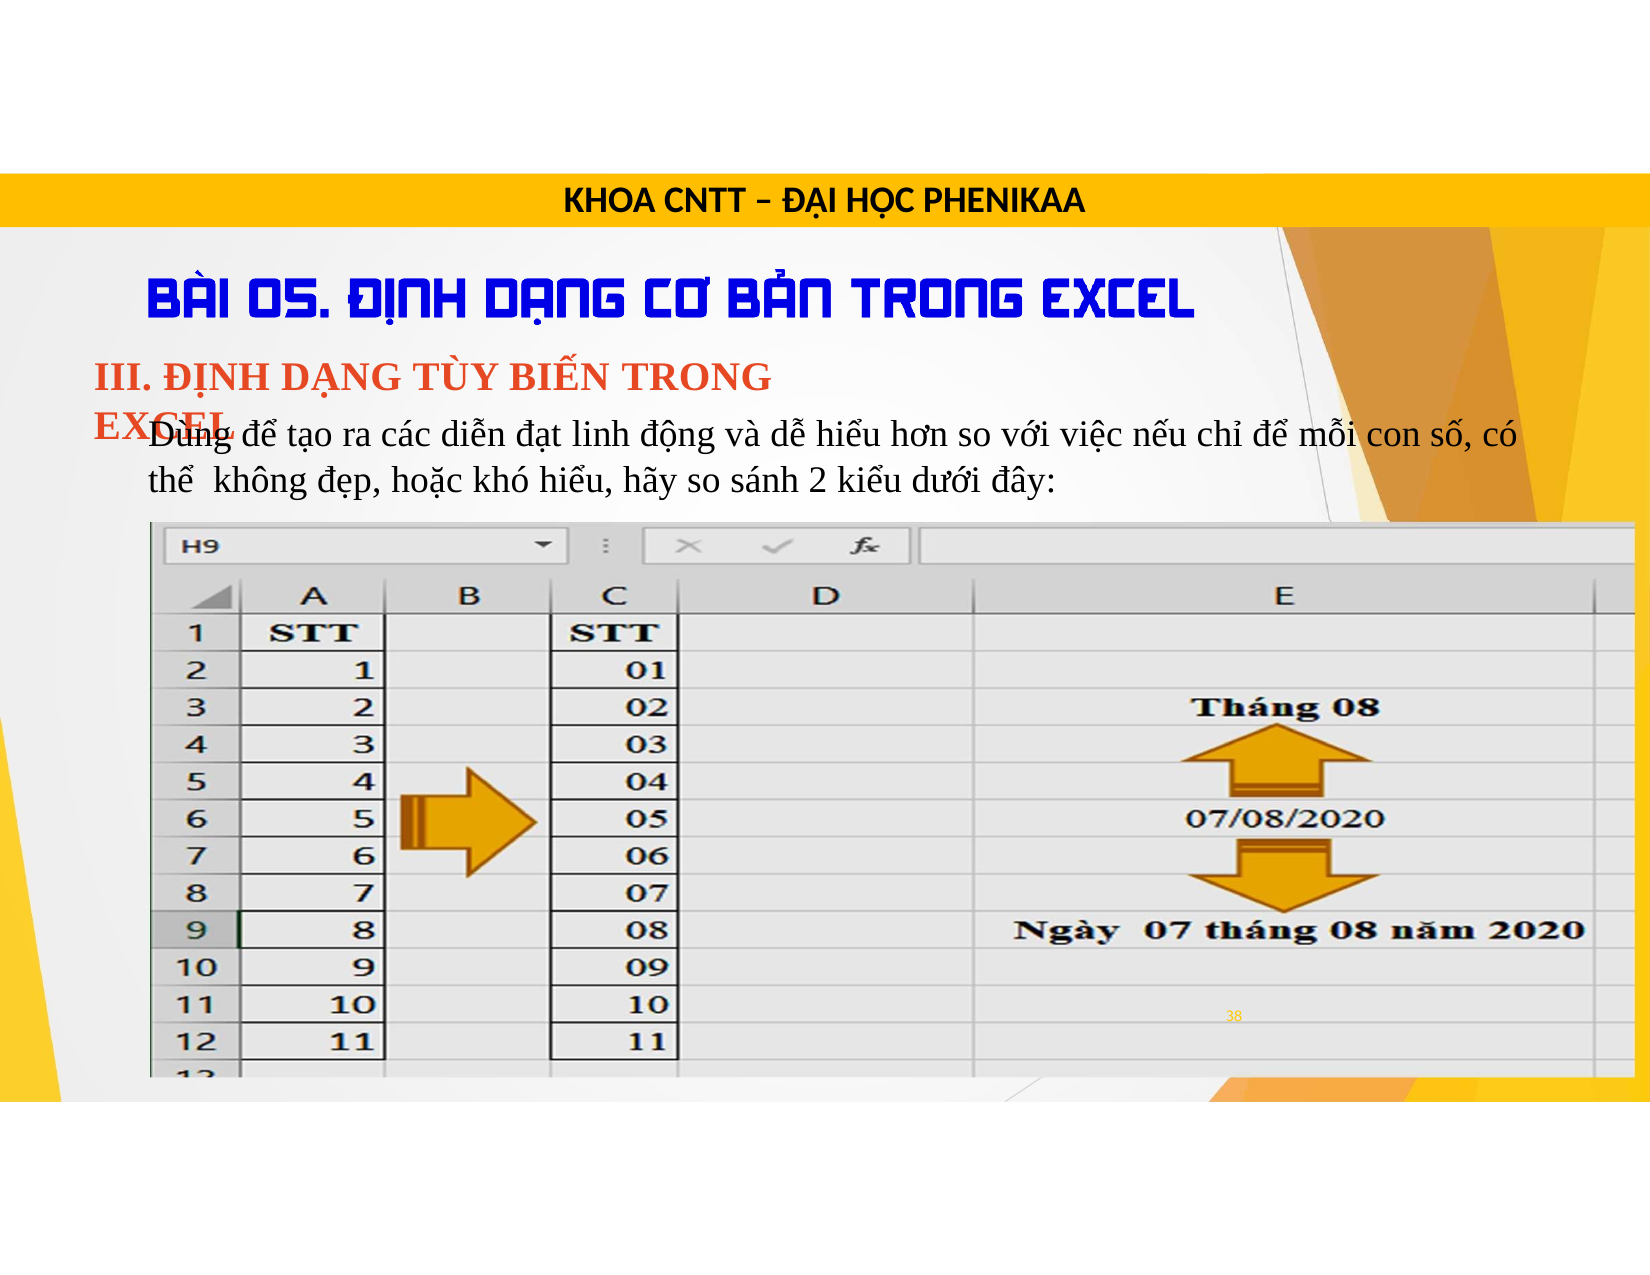

KHOA CNTT – ĐẠI HỌC PHENIKAA

# III. ĐỊNH DẠNG TÙY BIẾN TRONG EXCEL
Dùng để tạo ra các diễn đạt linh động và dễ hiểu hơn so với việc nếu chỉ để mỗi con số, có thể  không đẹp, hoặc khó hiểu, hãy so sánh 2 kiểu dưới đây:

38